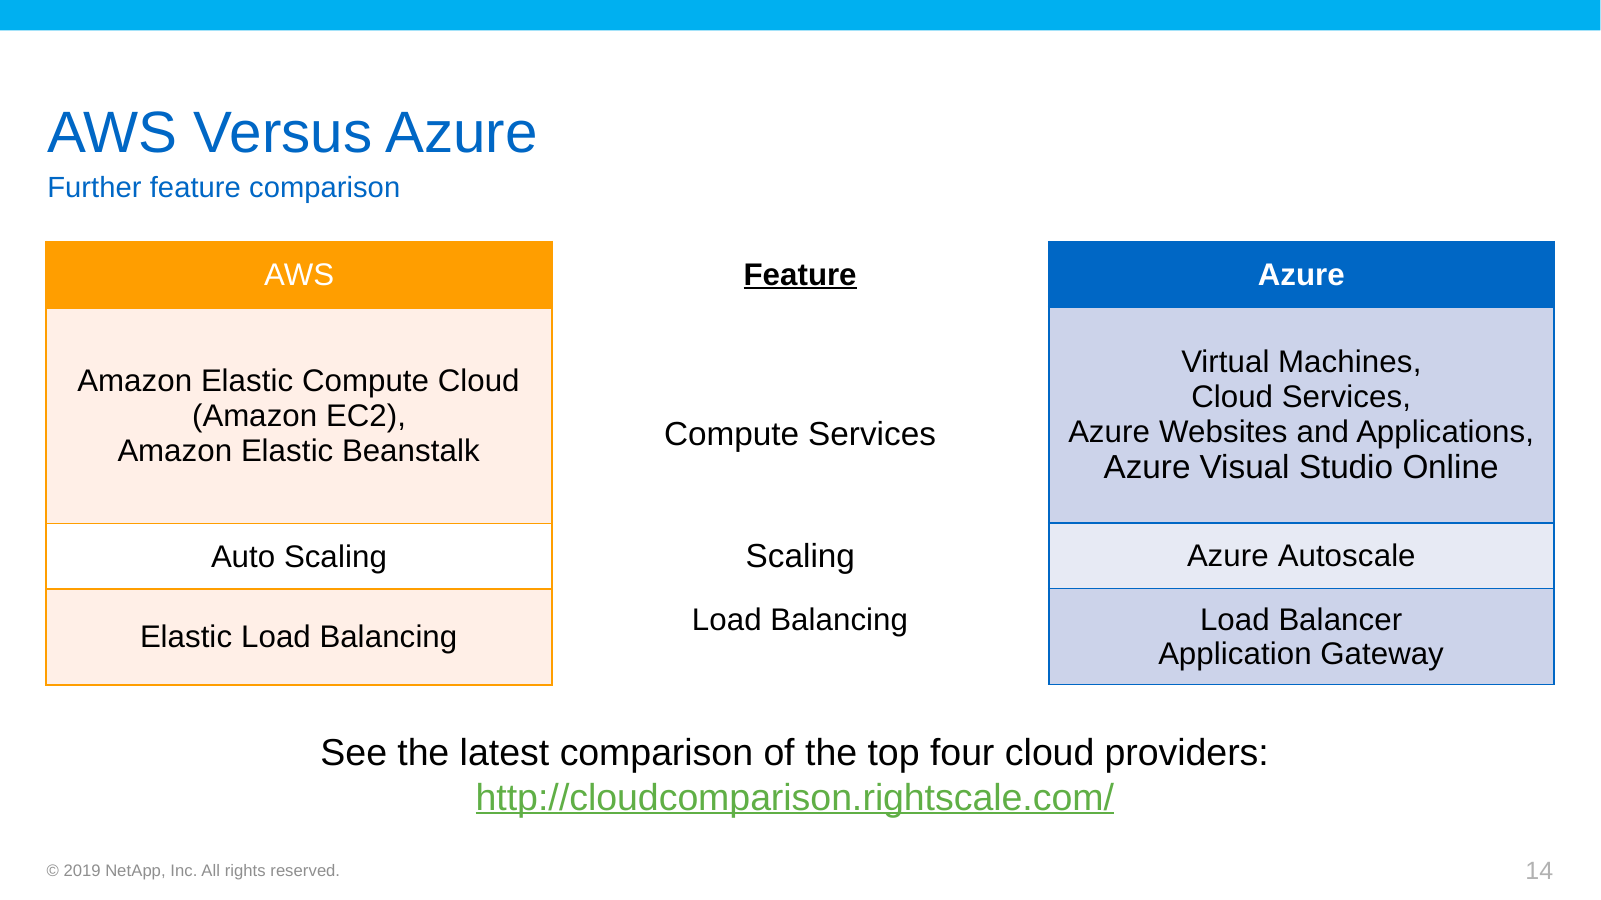

# AWS Versus Azure
Further feature comparison
| AWS |
| --- |
| Amazon Elastic Compute Cloud (Amazon EC2), Amazon Elastic Beanstalk |
| Auto Scaling |
| Elastic Load Balancing |
| Feature |
| --- |
| Compute Services |
| Scaling |
| Load Balancing |
| Azure |
| --- |
| Virtual Machines, Cloud Services, Azure Websites and Applications, Azure Visual Studio Online |
| Azure Autoscale |
| Load Balancer Application Gateway |
See the latest comparison of the top four cloud providers: http://cloudcomparison.rightscale.com/
© 2019 NetApp, Inc. All rights reserved.

14